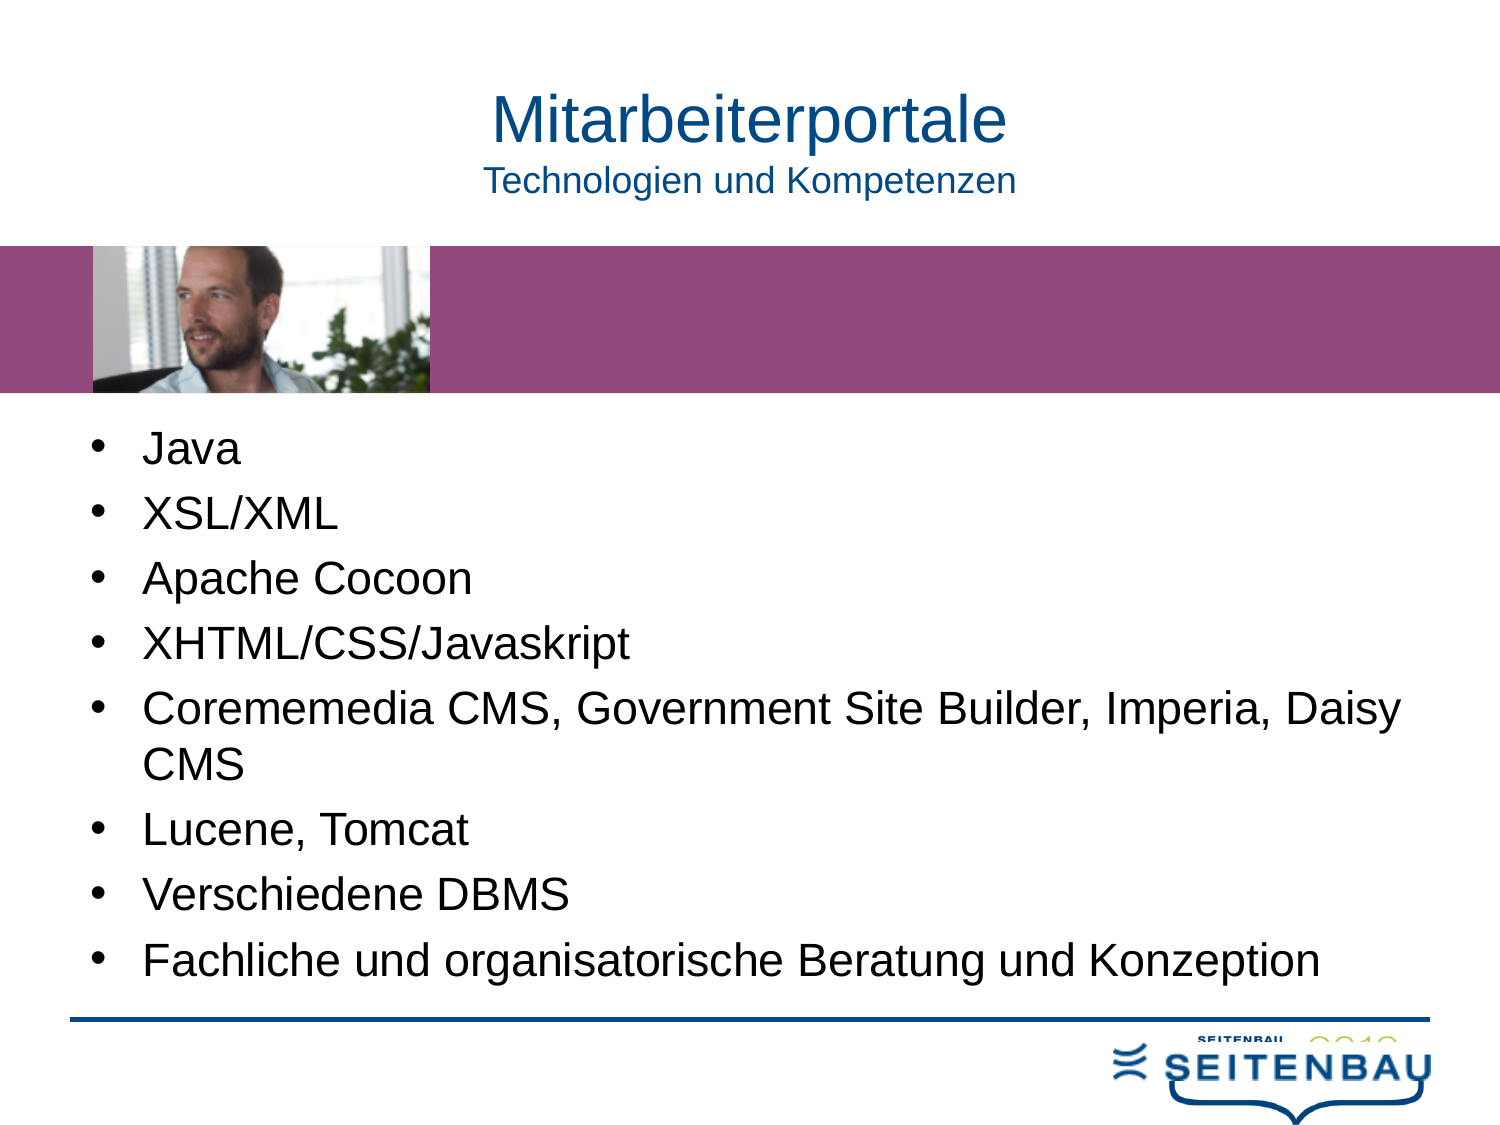

# Mitarbeiterportale Technologien und Kompetenzen
Java
XSL/XML
Apache Cocoon
XHTML/CSS/Javaskript
Corememedia CMS, Government Site Builder, Imperia, Daisy CMS
Lucene, Tomcat
Verschiedene DBMS
Fachliche und organisatorische Beratung und Konzeption